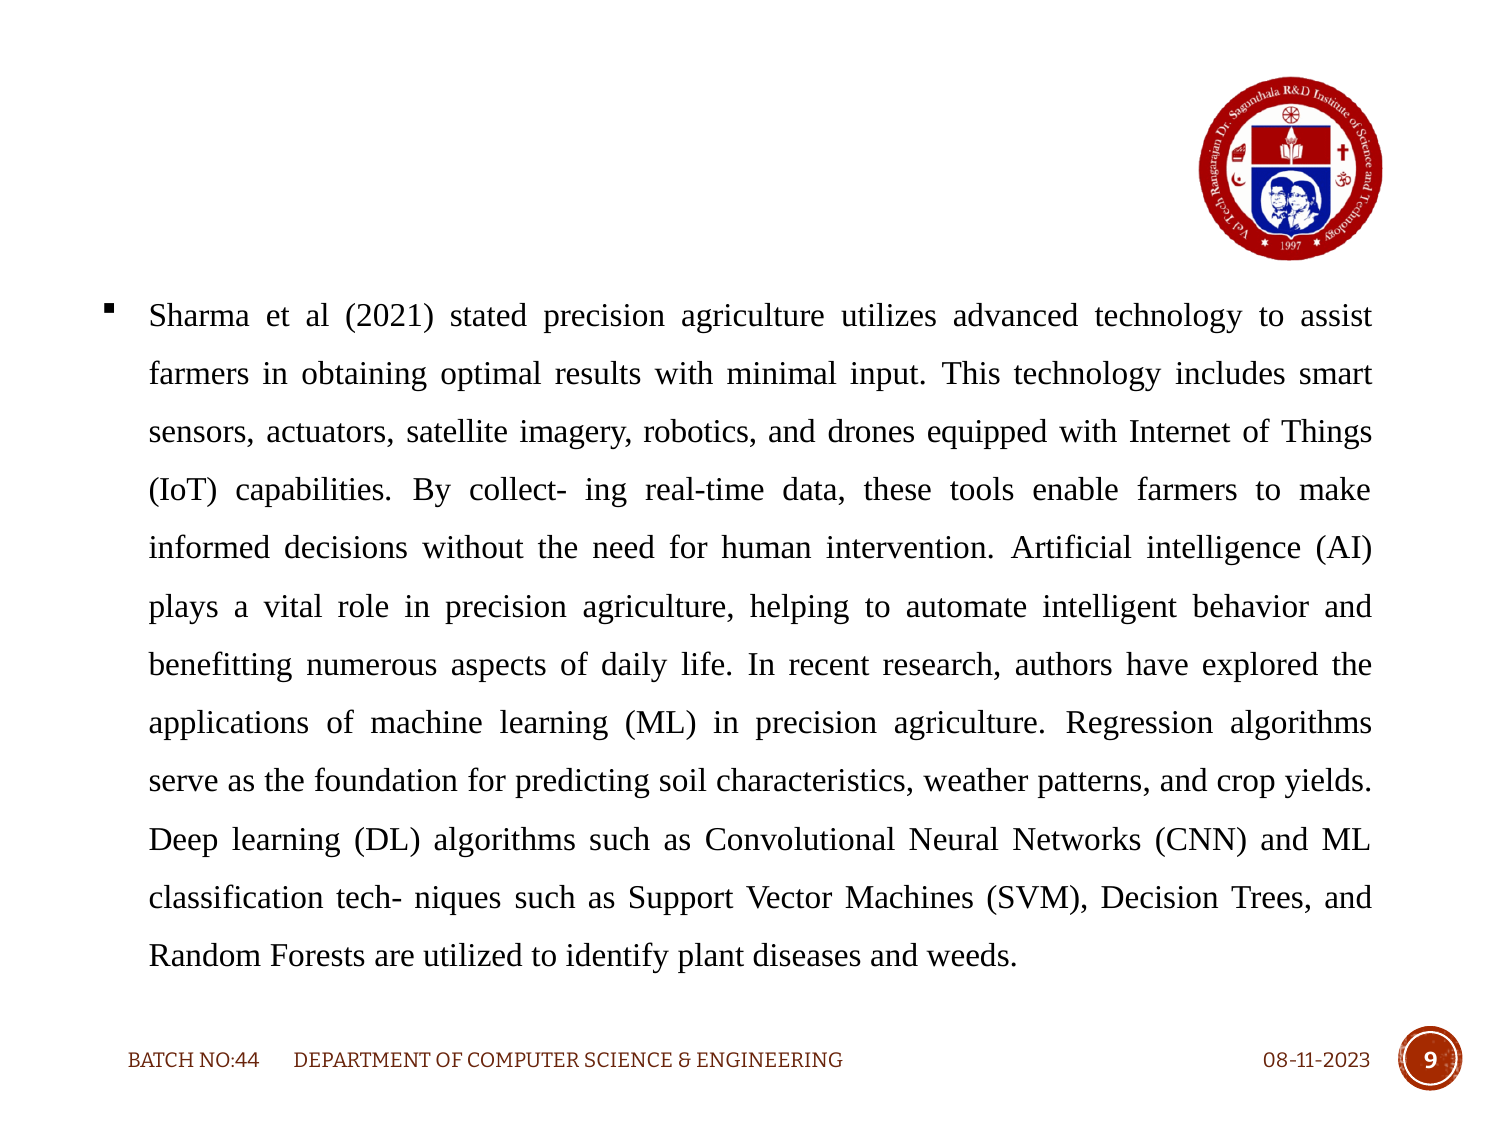

Sharma et al (2021) stated precision agriculture utilizes advanced technology to assist farmers in obtaining optimal results with minimal input. This technology includes smart sensors, actuators, satellite imagery, robotics, and drones equipped with Internet of Things (IoT) capabilities. By collect- ing real-time data, these tools enable farmers to make informed decisions without the need for human intervention. Artificial intelligence (AI) plays a vital role in precision agriculture, helping to automate intelligent behavior and benefitting numerous aspects of daily life. In recent research, authors have explored the applications of machine learning (ML) in precision agriculture. Regression algorithms serve as the foundation for predicting soil characteristics, weather patterns, and crop yields. Deep learning (DL) algorithms such as Convolutional Neural Networks (CNN) and ML classification tech- niques such as Support Vector Machines (SVM), Decision Trees, and Random Forests are utilized to identify plant diseases and weeds.
BATCH NO:44        DEPARTMENT OF COMPUTER SCIENCE & ENGINEERING
08-11-2023
9